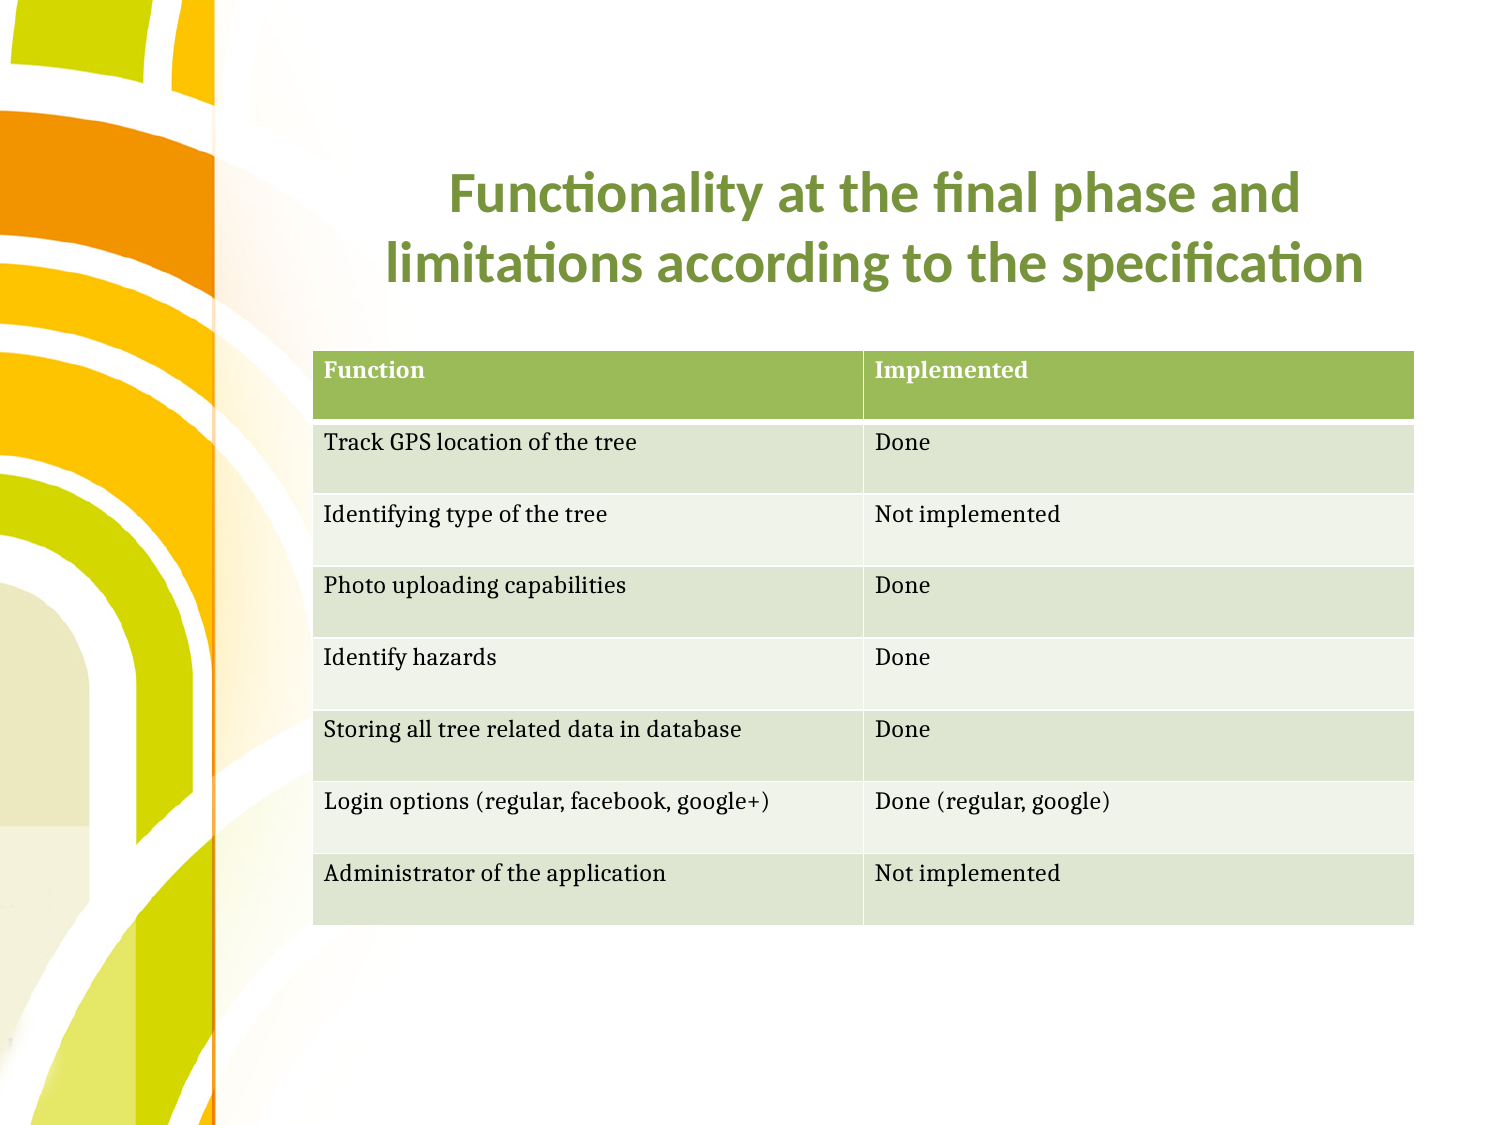

# Functionality at the final phase and limitations according to the specification
| Function | Implemented |
| --- | --- |
| Track GPS location of the tree | Done |
| Identifying type of the tree | Not implemented |
| Photo uploading capabilities | Done |
| Identify hazards | Done |
| Storing all tree related data in database | Done |
| Login options (regular, facebook, google+) | Done (regular, google) |
| Administrator of the application | Not implemented |